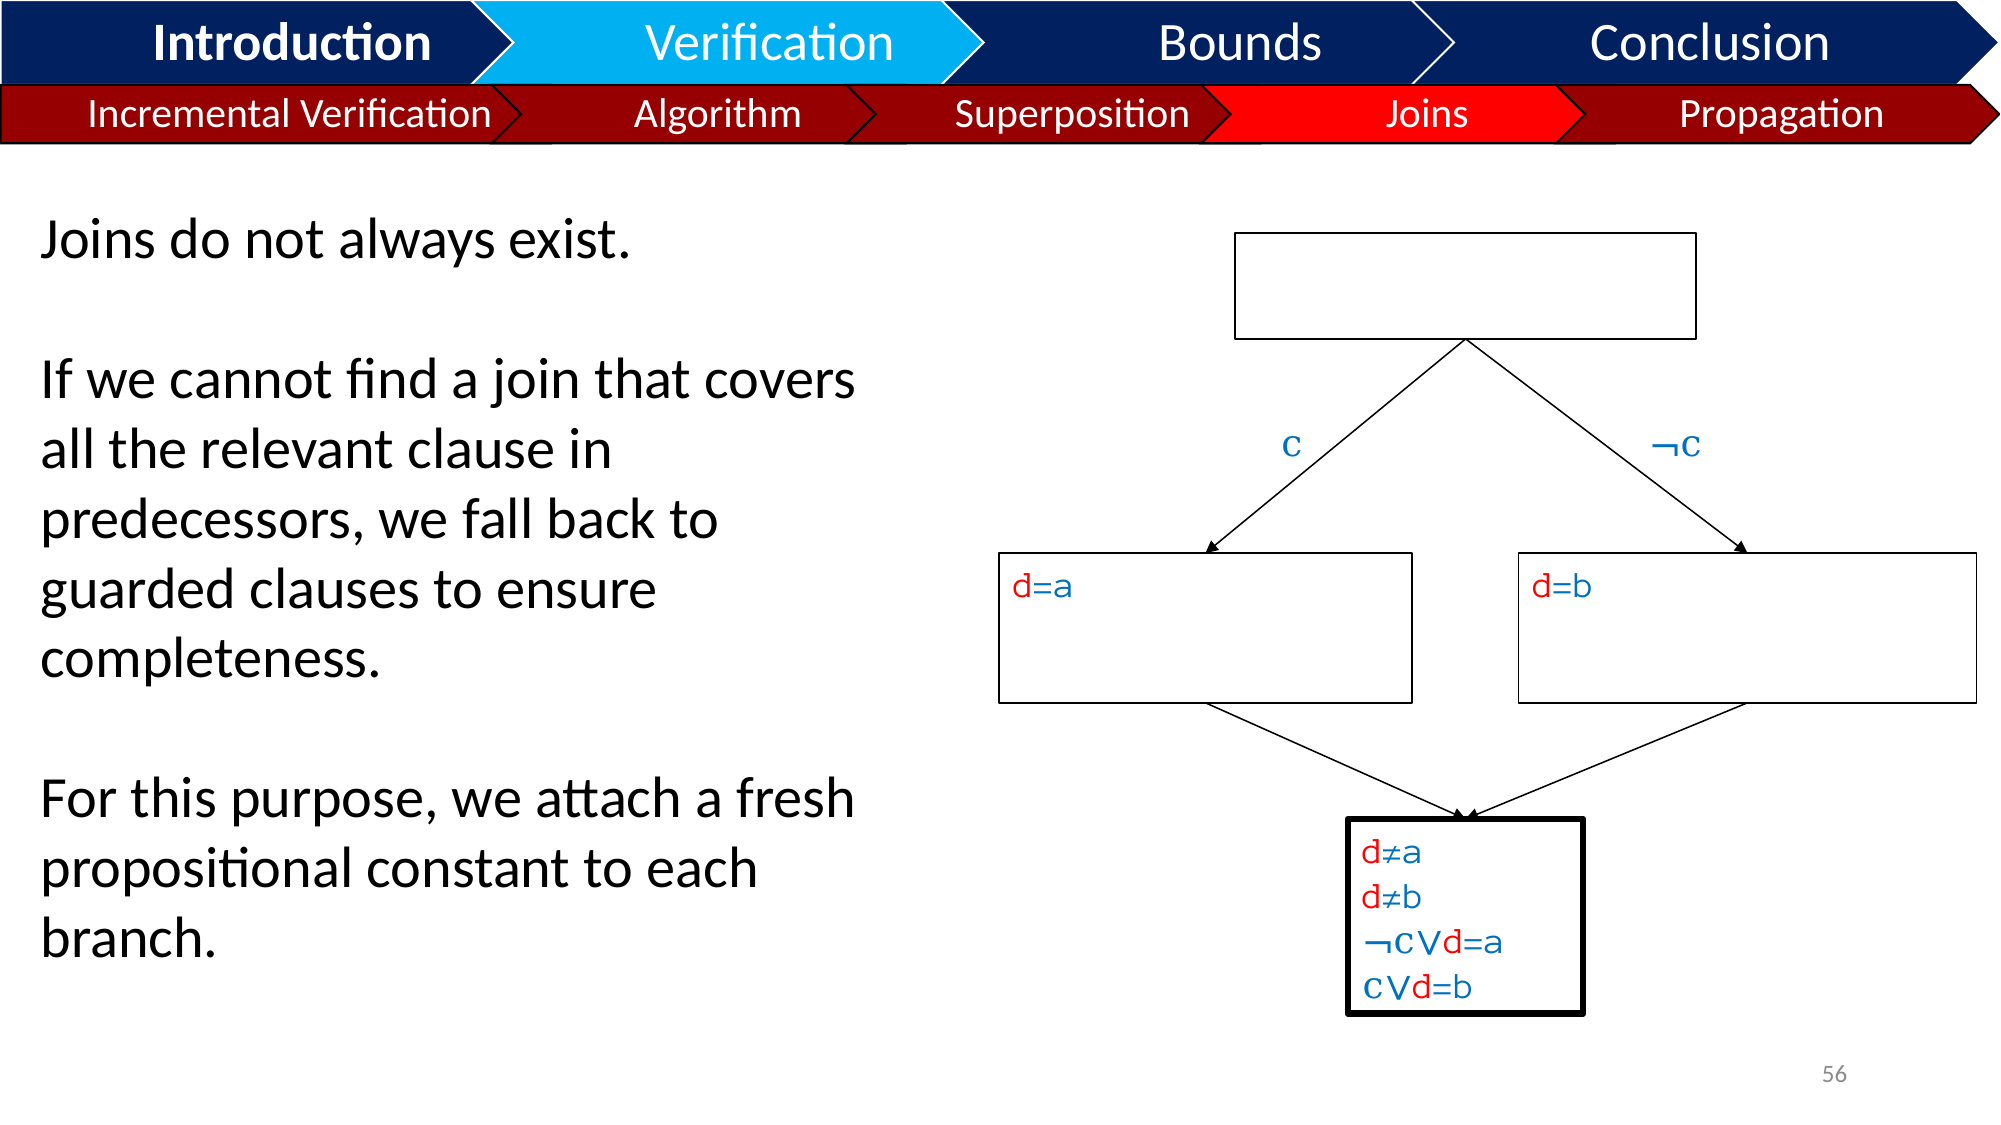

Introduction
Verification
Bounds
Conclusion
Incremental Verification
Algorithm
Superposition
Joins
Propagation
Joins do not always exist.

If we cannot find a join that covers all the relevant clause in predecessors, we fall back to guarded clauses to ensure completeness.

For this purpose, we attach a fresh propositional constant to each branch.

c
¬c
d=a

d=b

d≠a
d≠b
¬c∨d=a
c∨d=b
56